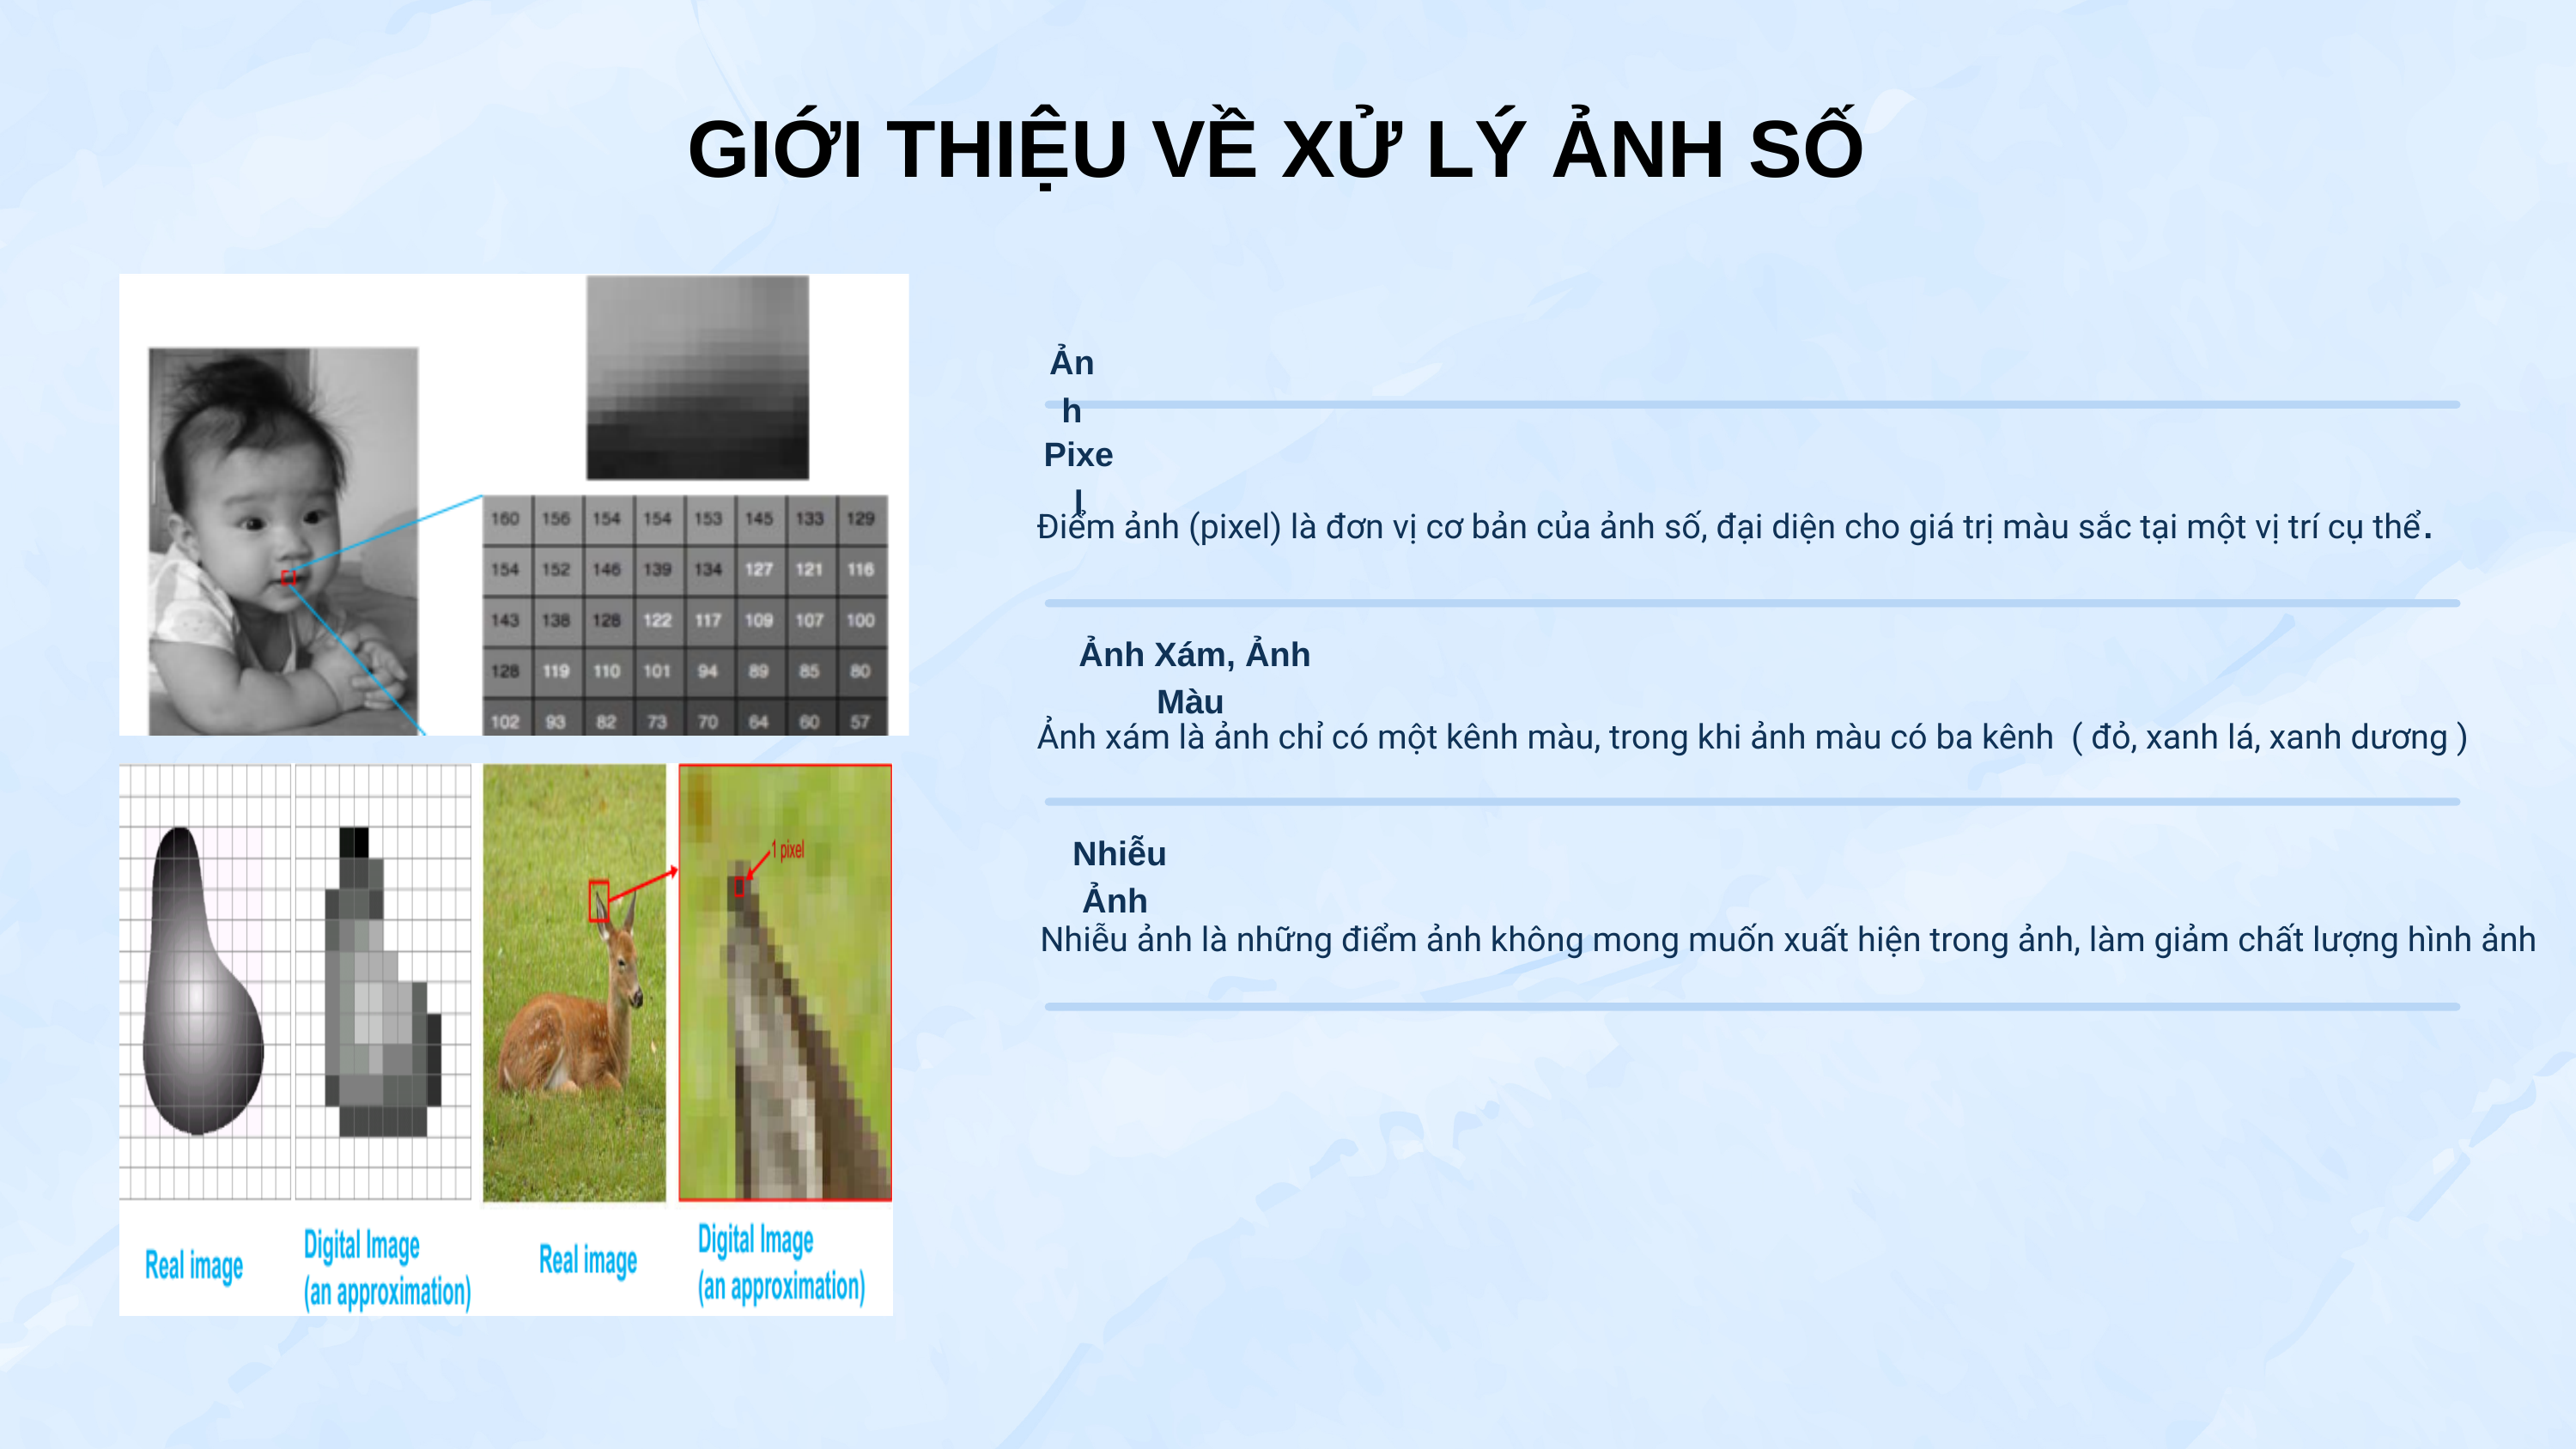

GIỚI THIỆU VỀ XỬ LÝ ẢNH SỐ

Ảnh

Pixel
Điểm ảnh (pixel) là đơn vị cơ bản của ảnh số, đại diện cho giá trị màu sắc tại một vị trí cụ thể.

Ảnh Xám, Ảnh Màu
Ảnh xám là ảnh chỉ có một kênh màu, trong khi ảnh màu có ba kênh  ( đỏ, xanh lá, xanh dương )

Nhiễu Ảnh
Nhiễu ảnh là những điểm ảnh không mong muốn xuất hiện trong ảnh, làm giảm chất lượng hình ảnh